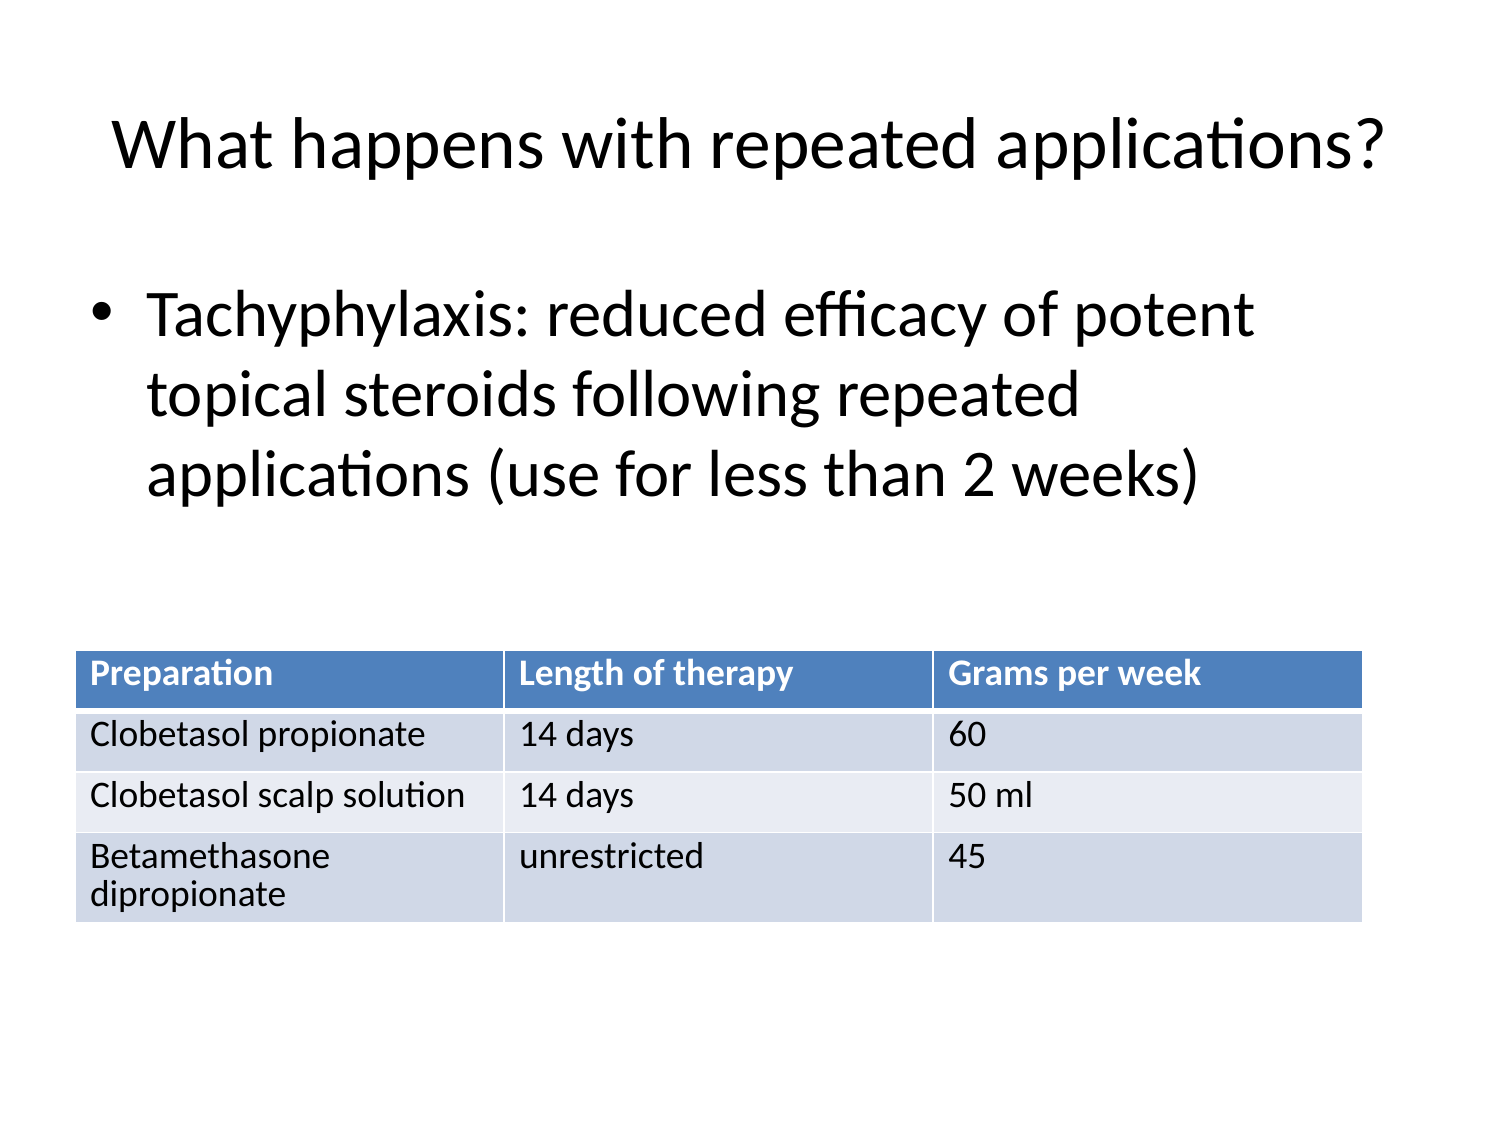

# What happens with repeated applications?
Tachyphylaxis: reduced efficacy of potent topical steroids following repeated applications (use for less than 2 weeks)

| Preparation | Length of therapy | Grams per week |
| --- | --- | --- |
| Clobetasol propionate | 14 days | 60 |
| Clobetasol scalp solution | 14 days | 50 ml |
| Betamethasone dipropionate | unrestricted | 45 |